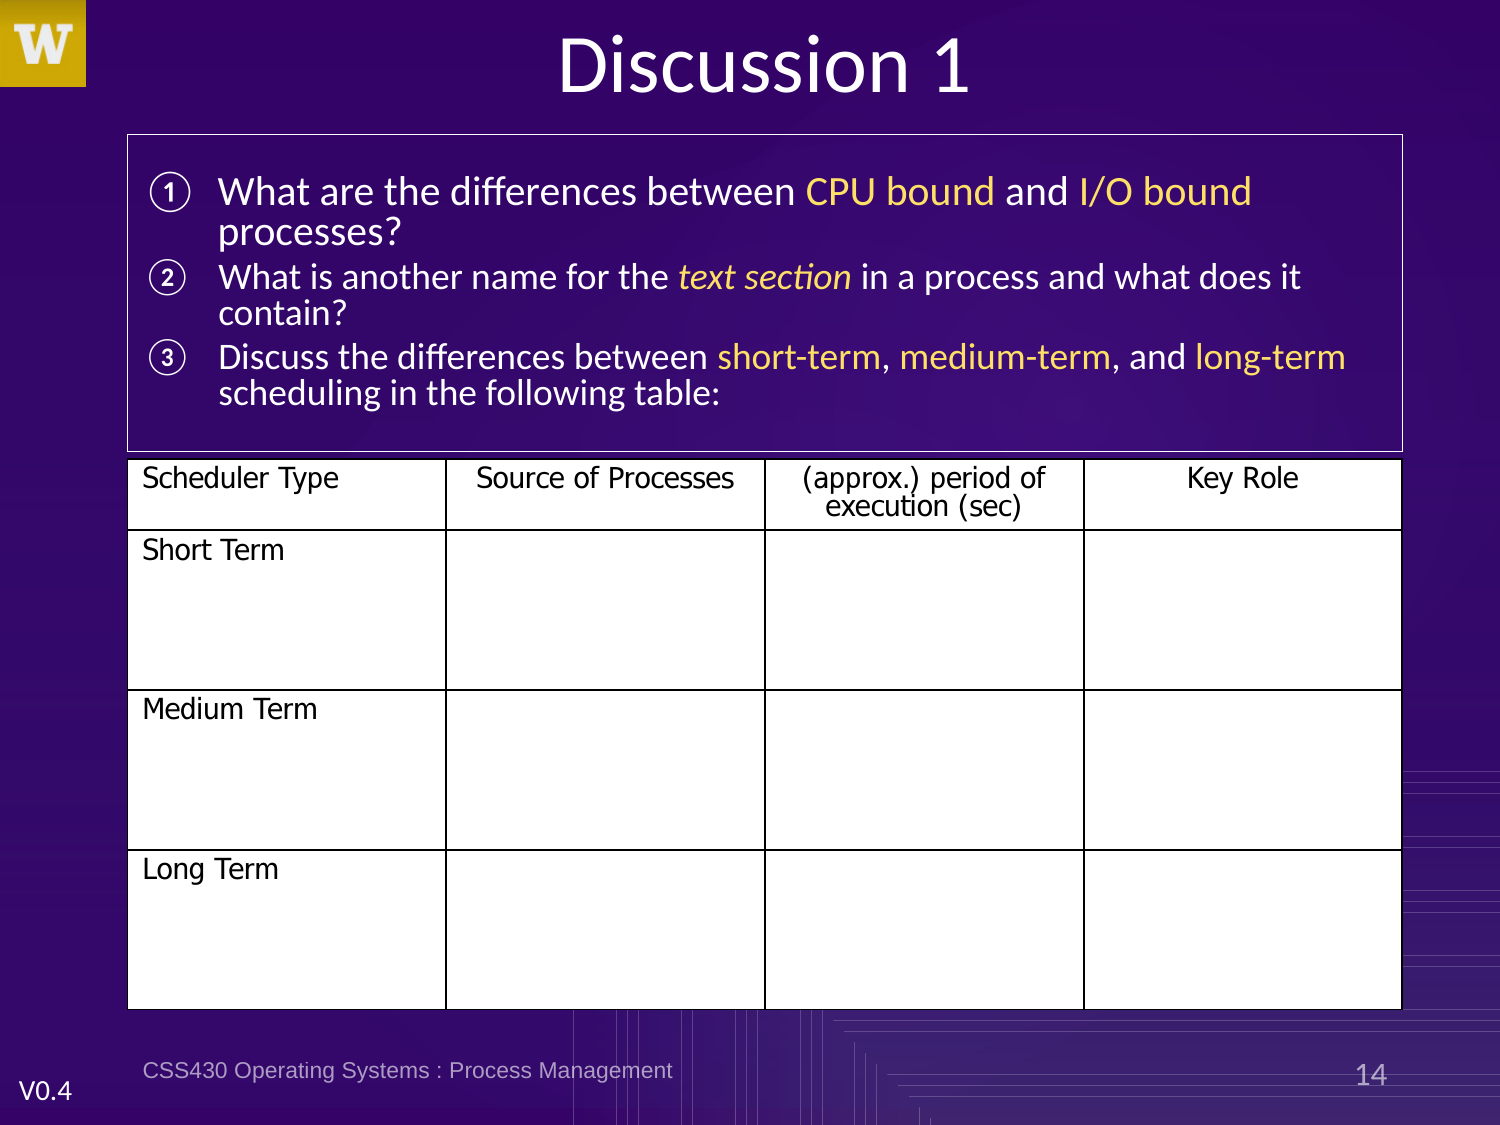

# Discussion 1
What are the differences between CPU bound and I/O bound processes?
What is another name for the text section in a process and what does it contain?
Discuss the differences between short-term, medium-term, and long-term scheduling in the following table:
| Scheduler Type | Source of Processes | (approx.) period of execution (sec) | Key Role |
| --- | --- | --- | --- |
| Short Term |  |  |  |
| Medium Term |  |  |  |
| Long Term |  |  |  |
CSS430 Operating Systems : Process Management
14